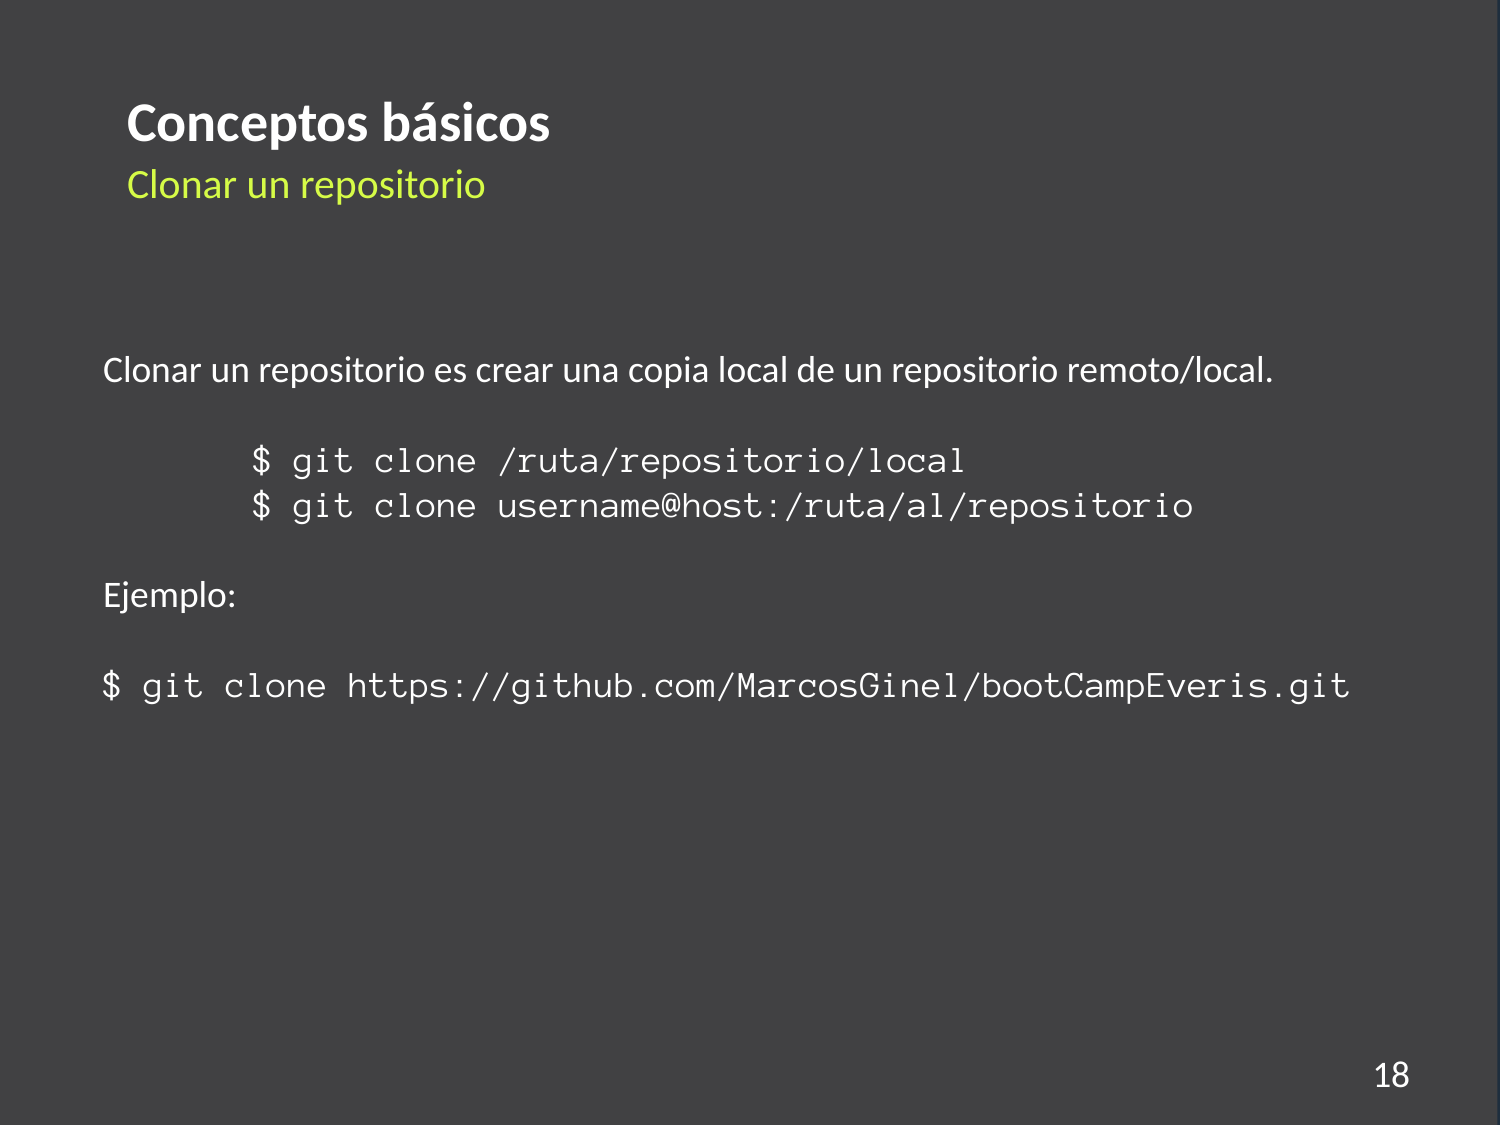

Conceptos básicos
Clonar un repositorio

Clonar un repositorio es crear una copia local de un repositorio remoto/local.

	$ git clone /ruta/repositorio/local
	$ git clone username@host:/ruta/al/repositorio

Ejemplo:

$ git clone https://github.com/MarcosGinel/bootCampEveris.git

18